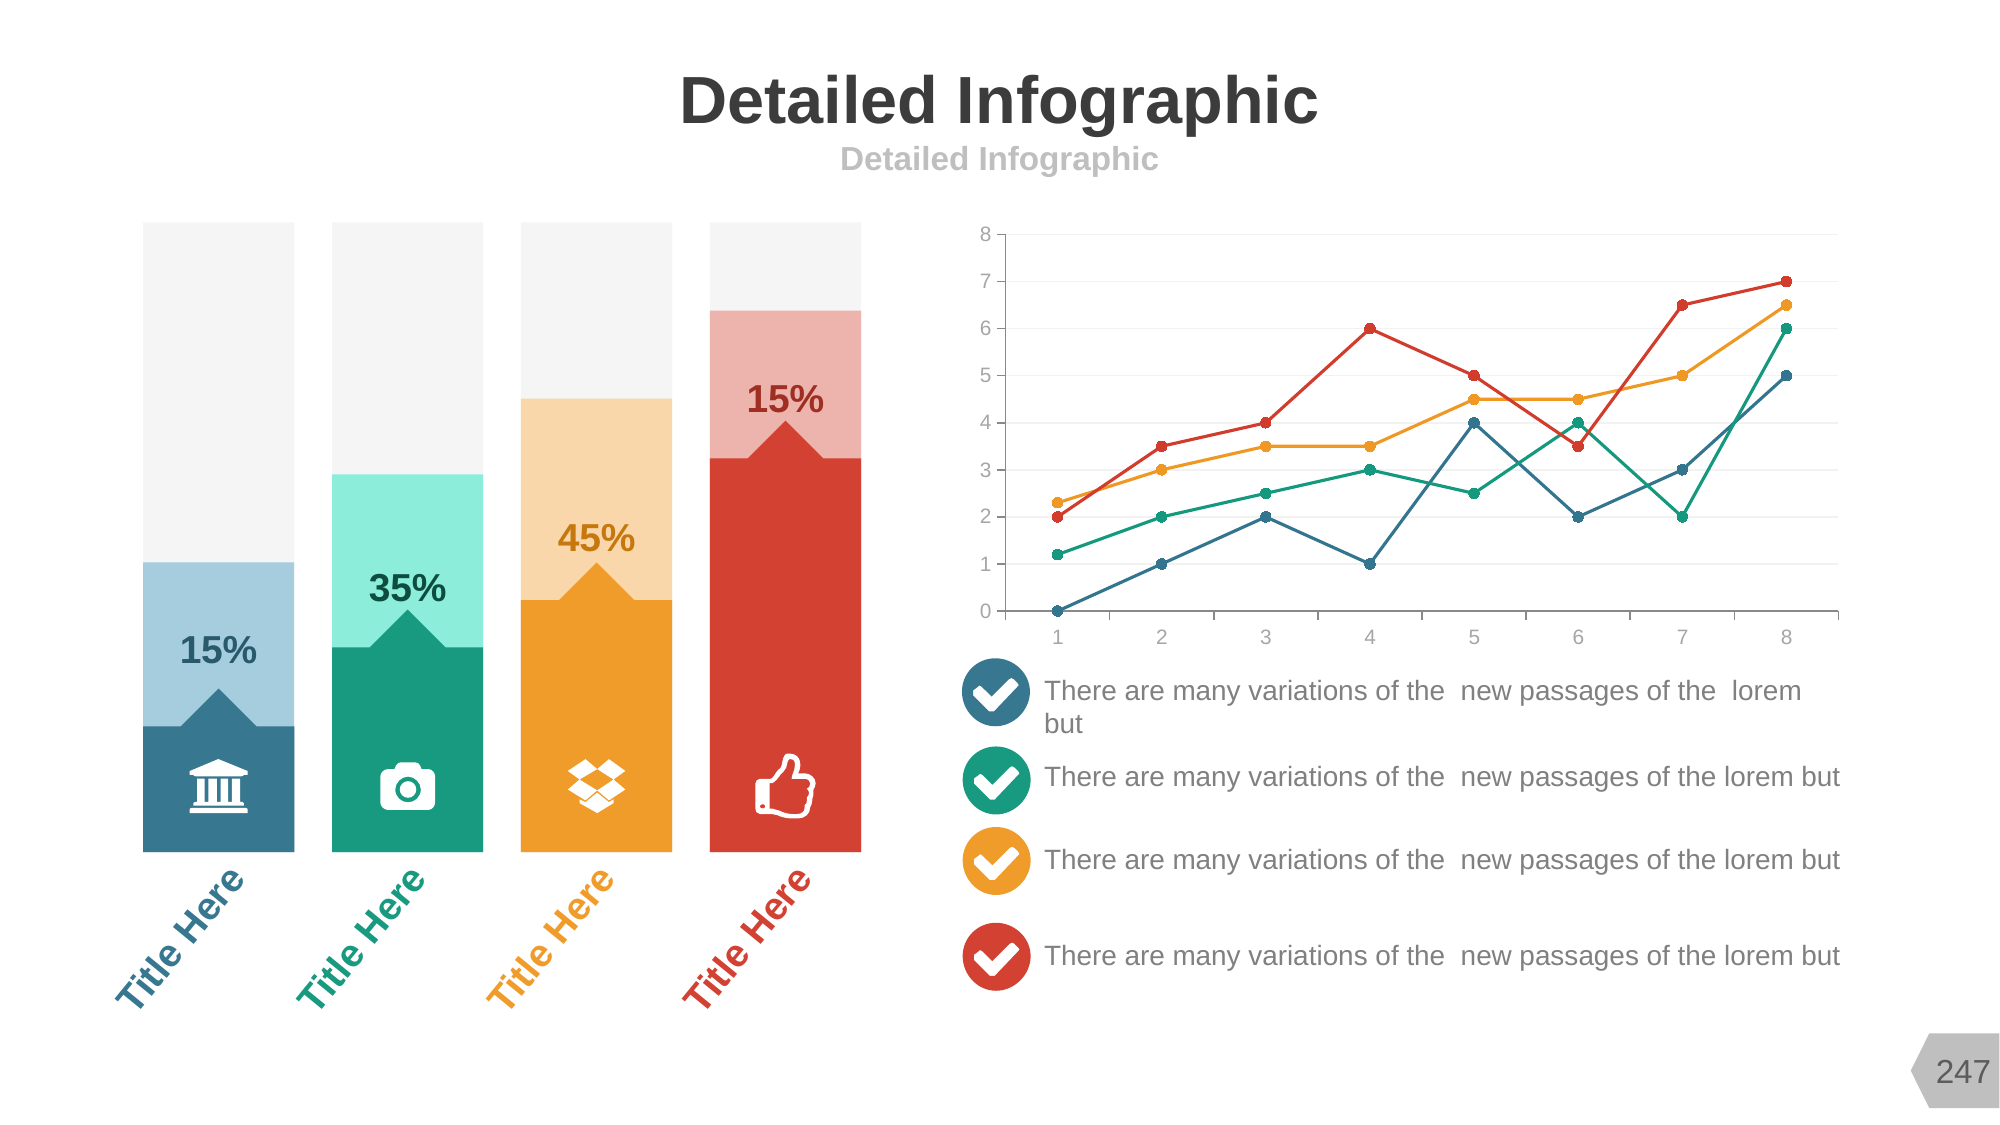

# Detailed Infographic
Detailed Infographic

### Chart

| Category | Series 1 | Series 2 | Series 3 | Series 4 |
|---|---|---|---|---|
| 1 | 0.0 | 1.2 | 2.3 | 2.0 |
| 2 | 1.0 | 2.0 | 3.0 | 3.5 |
| 3 | 2.0 | 2.5 | 3.5 | 4.0 |
| 4 | 1.0 | 3.0 | 3.5 | 6.0 |
| 5 | 4.0 | 2.5 | 4.5 | 5.0 |
| 6 | 2.0 | 4.0 | 4.5 | 3.5 |
| 7 | 3.0 | 2.0 | 5.0 | 6.5 |
| 8 | 5.0 | 6.0 | 6.5 | 7.0 |

15%

45%

35%

15%

There are many variations of the  new passages of the  lorem but

There are many variations of the  new passages of the lorem but

There are many variations of the  new passages of the lorem but
Title Here
Title Here
Title Here
Title Here

There are many variations of the  new passages of the lorem but